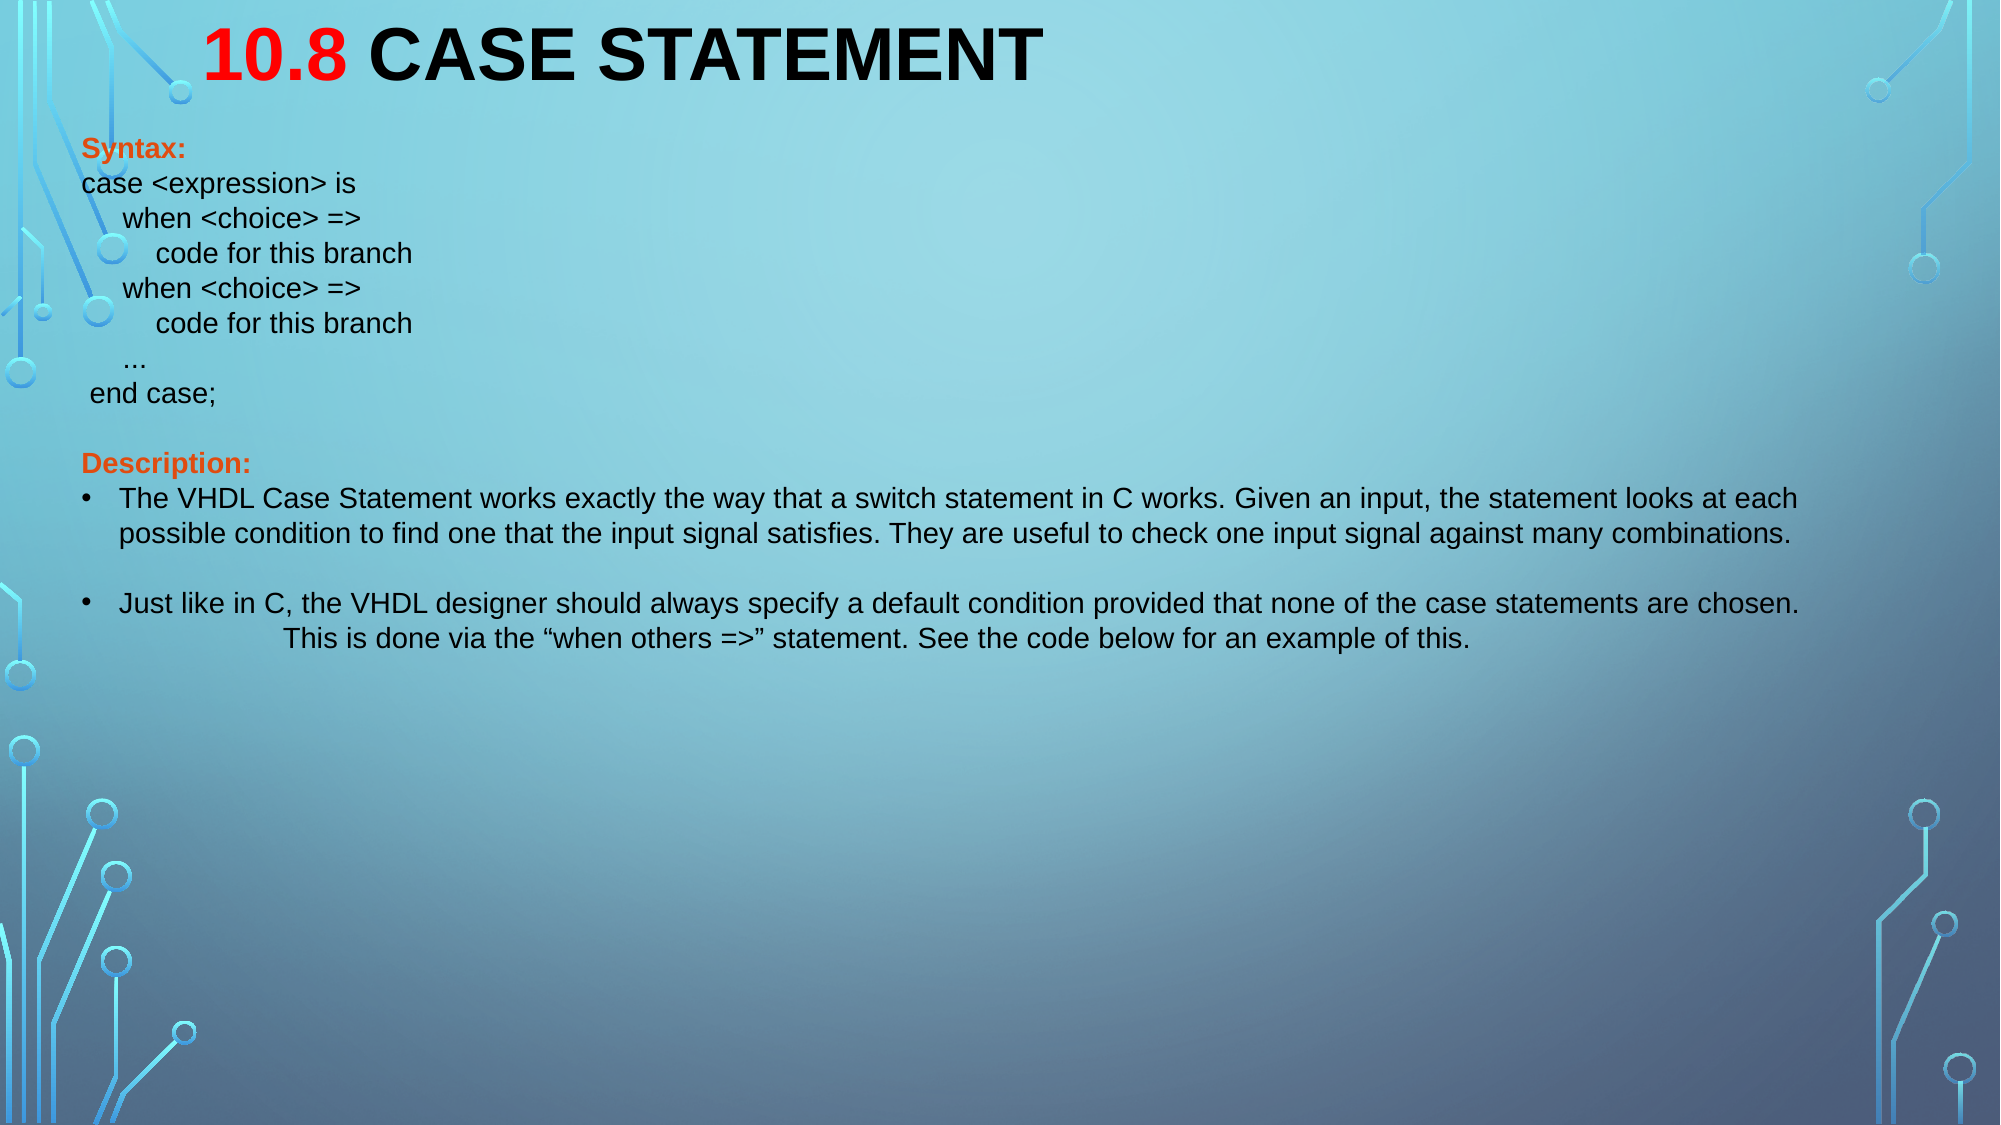

# 10.8 case statement
Syntax:
case <expression> is
     when <choice> =>
         code for this branch
     when <choice> =>
         code for this branch
     ...
 end case;

Description:
The VHDL Case Statement works exactly the way that a switch statement in C works. Given an input, the statement looks at each possible condition to find one that the input signal satisfies. They are useful to check one input signal against many combinations.

Just like in C, the VHDL designer should always specify a default condition provided that none of the case statements are chosen.                       This is done via the “when others =>” statement. See the code below for an example of this.